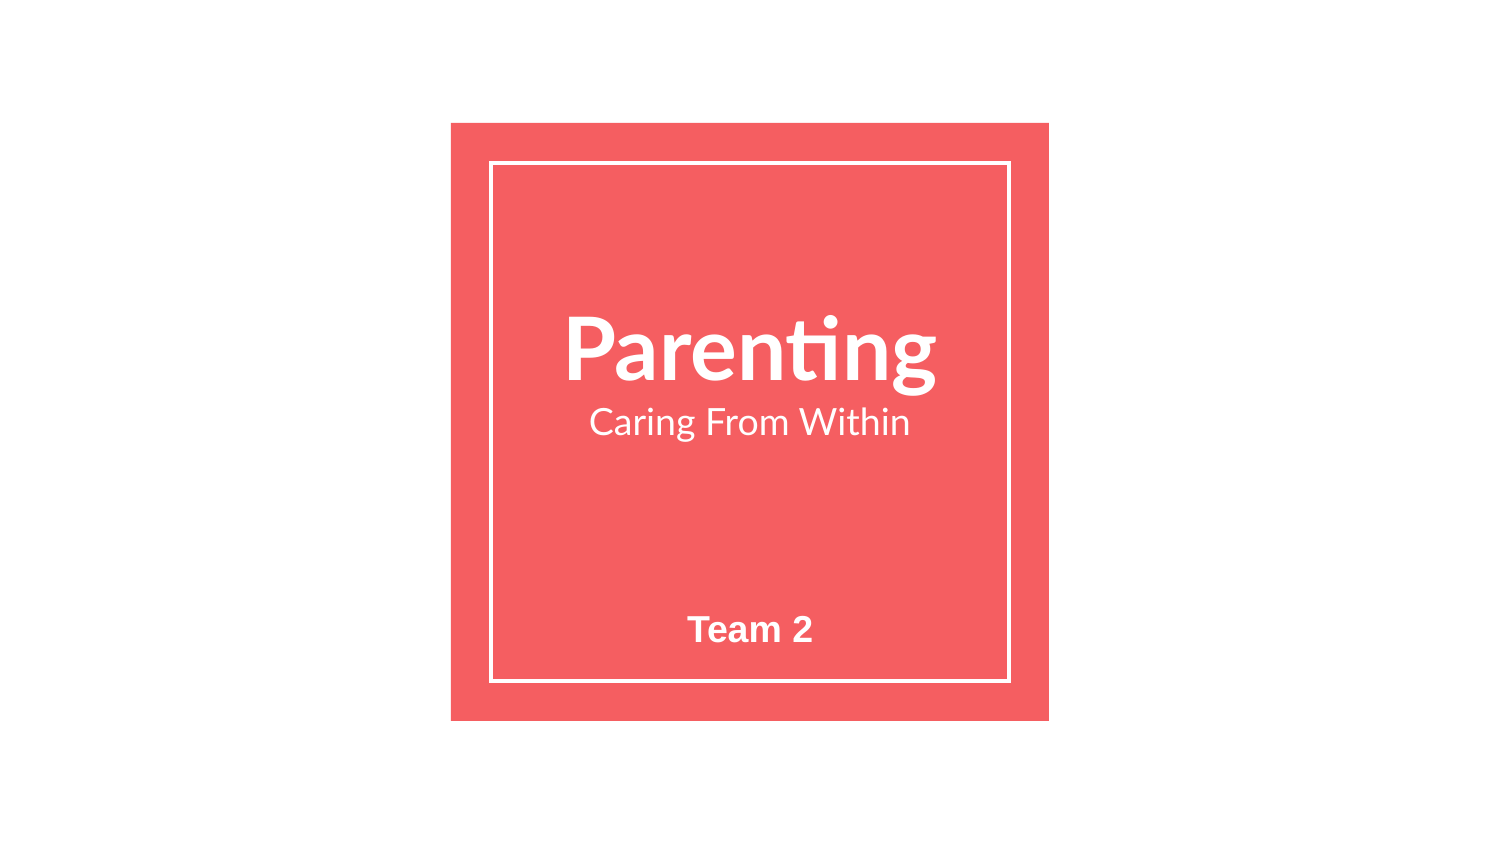

# Parenting
Caring From Within
Team 2